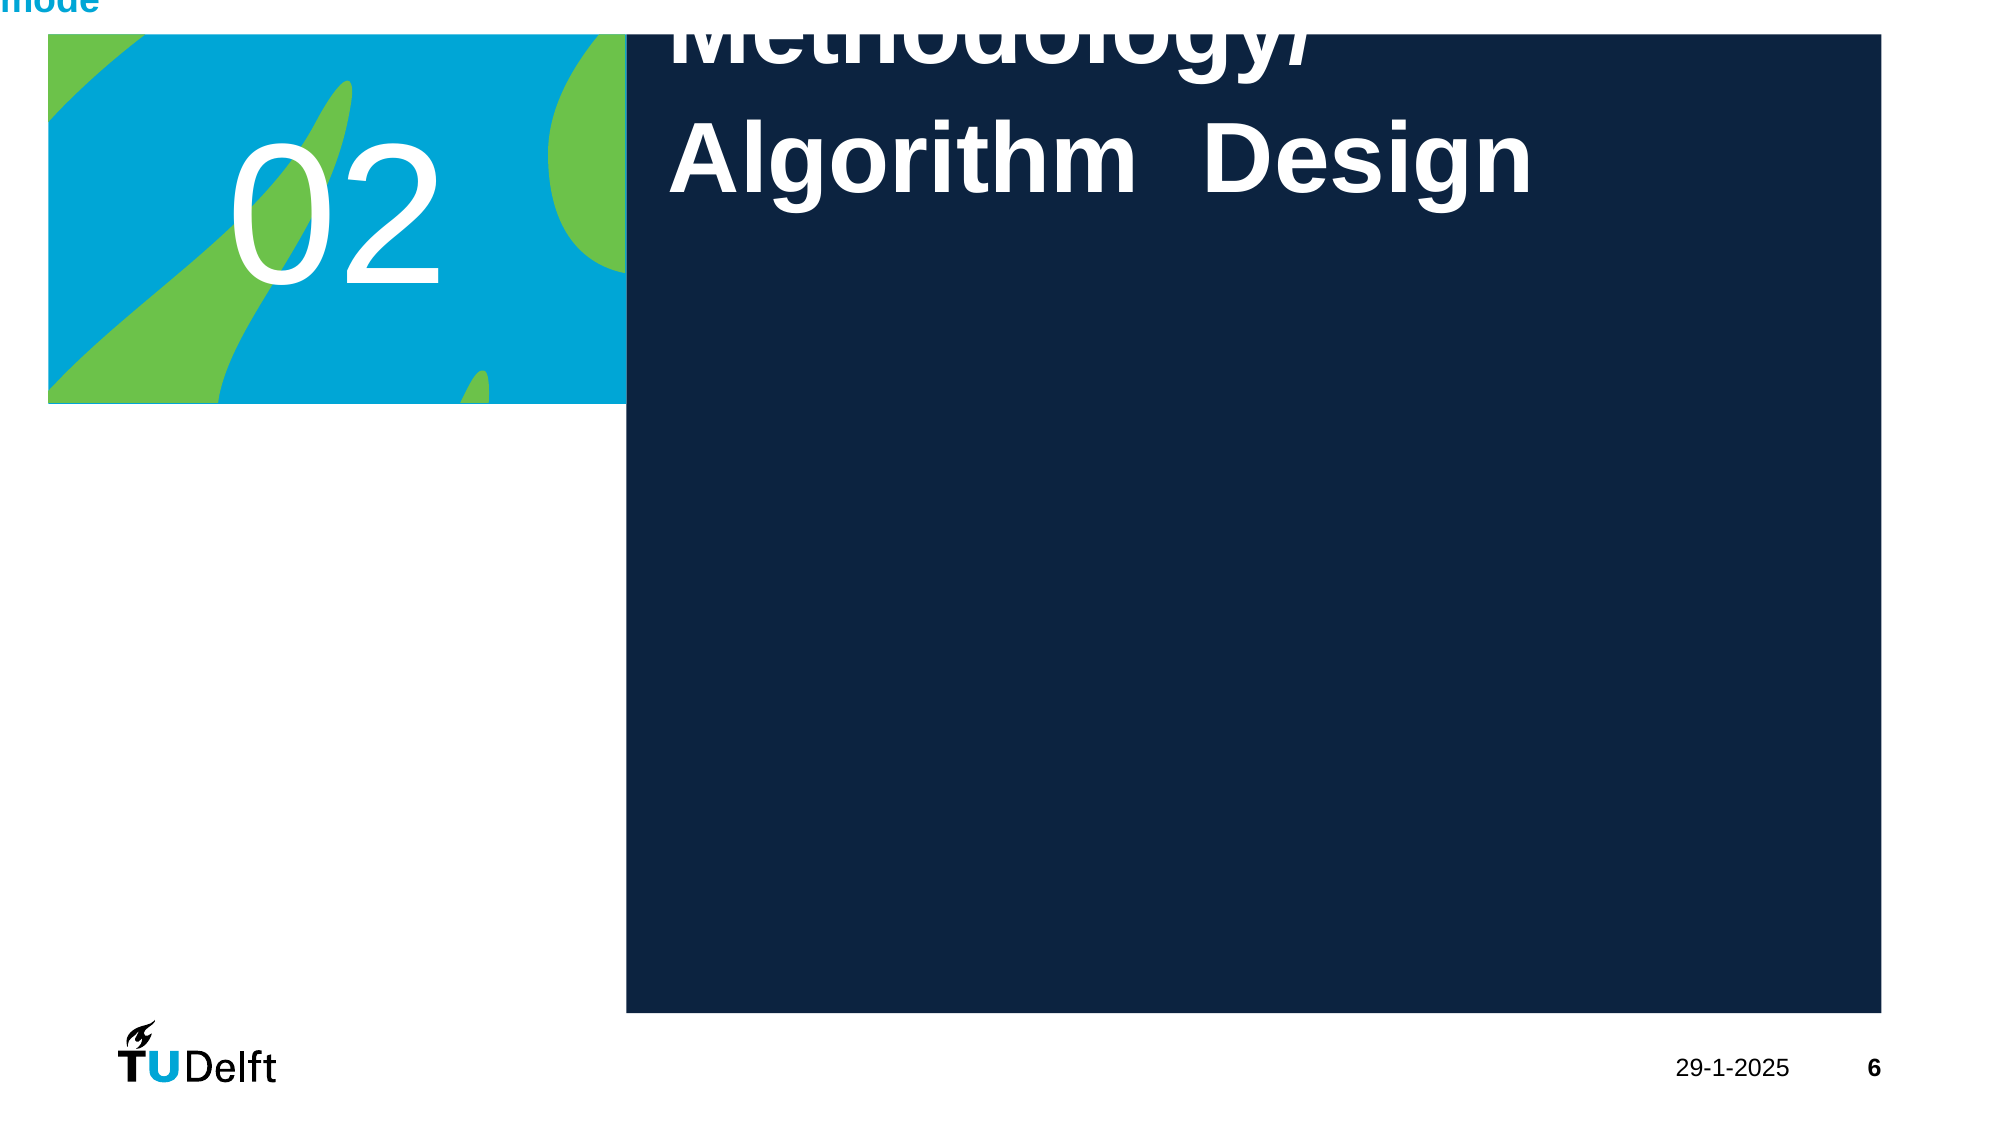

# Chapter | dark mode

Methodology/
Algorithm Design
02

29-1-2025
6